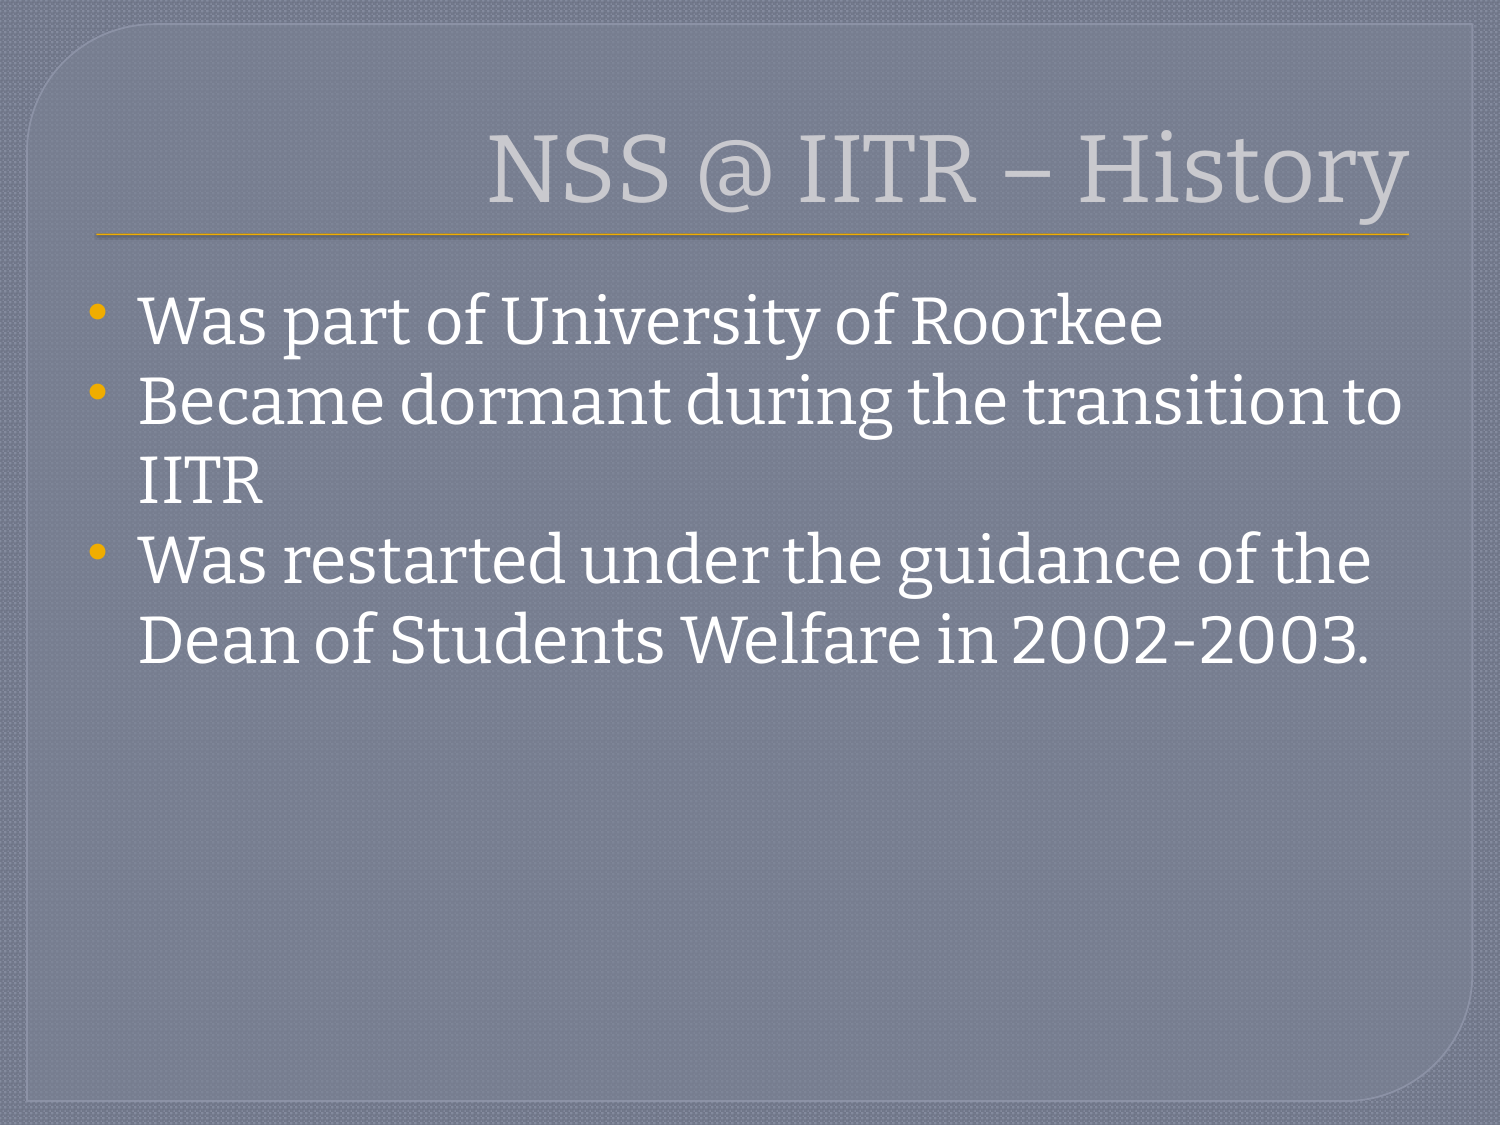

# NSS @ IITR – History
Was part of University of Roorkee
Became dormant during the transition to IITR
Was restarted under the guidance of the Dean of Students Welfare in 2002-2003.